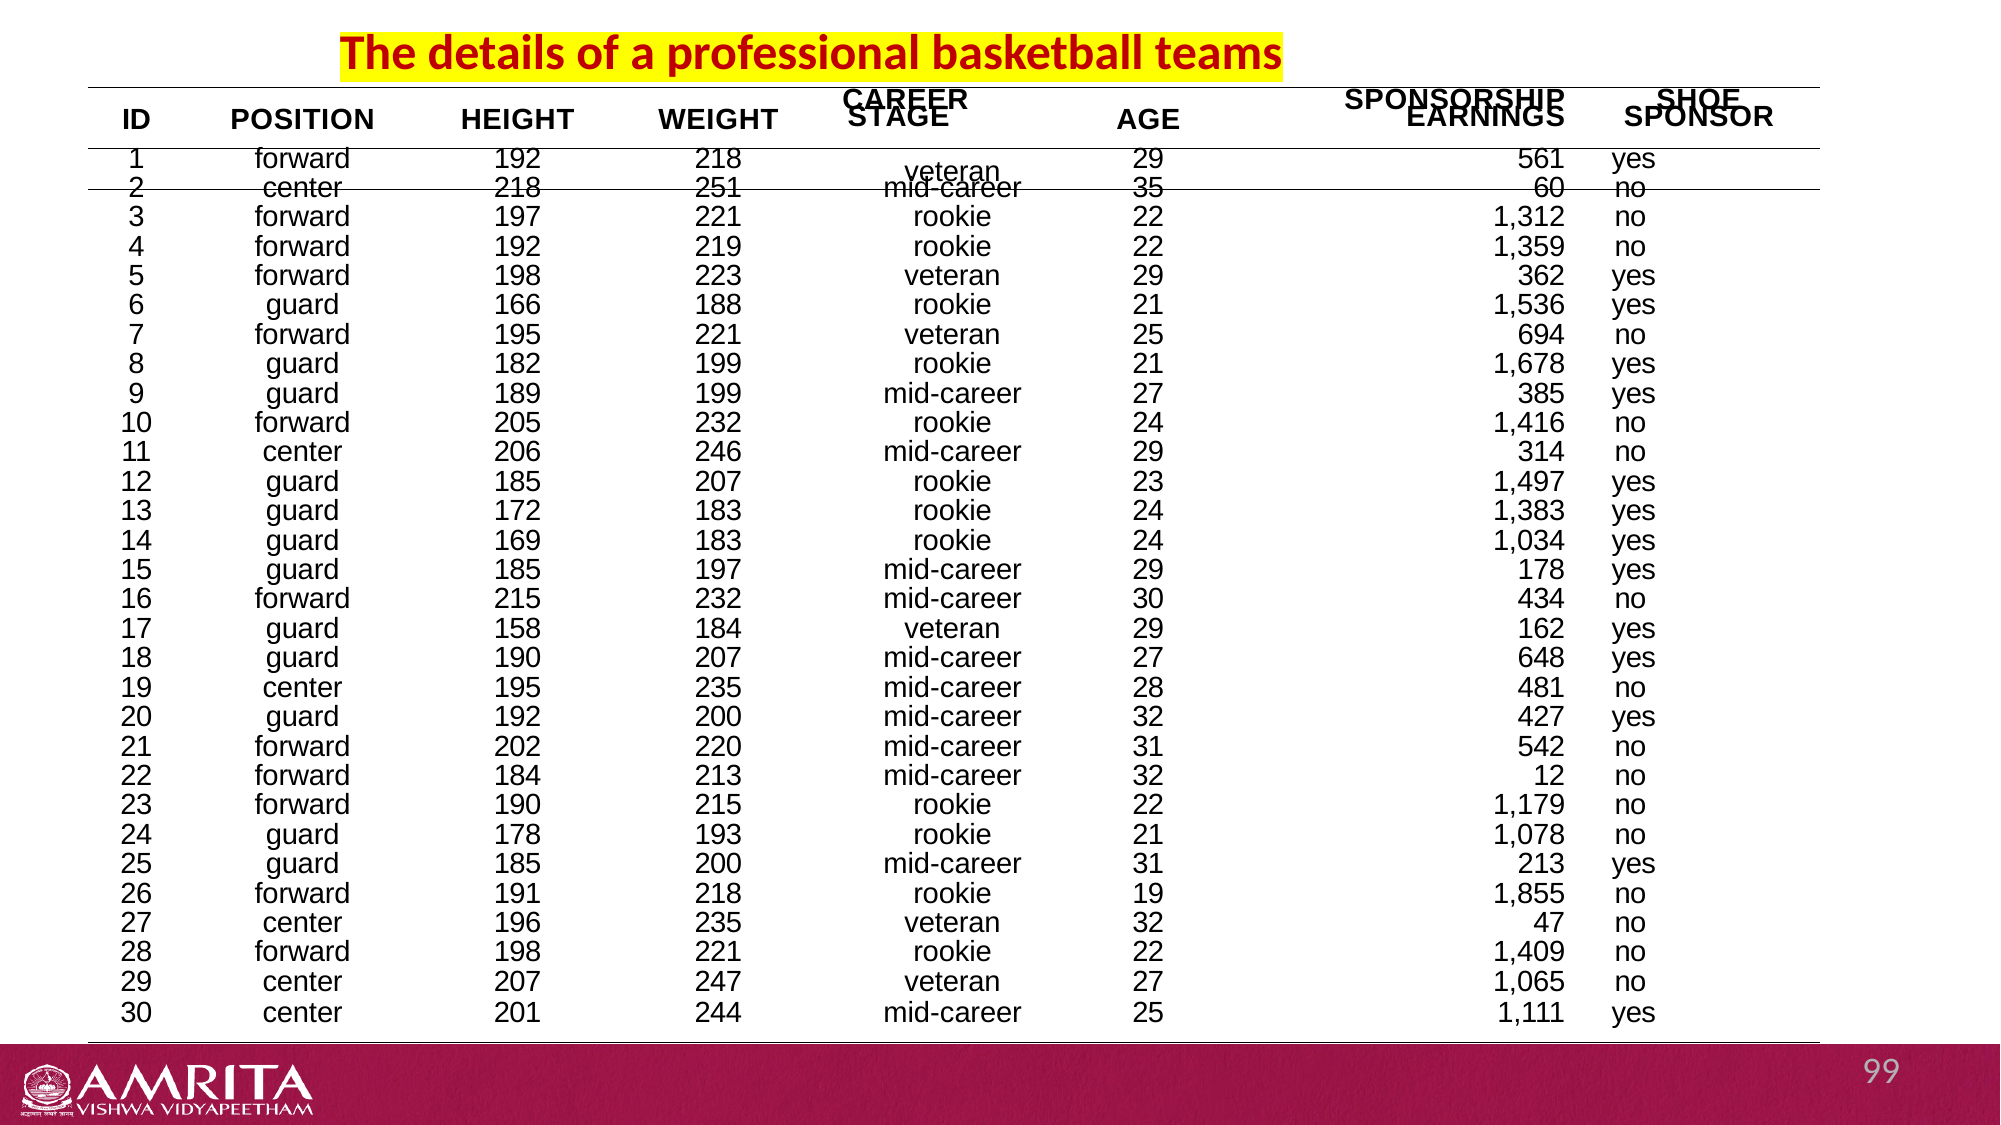

The details of a professional basketball teams
| ID | Position | Height | Weight | Career Stage | Age | Sponsorship Earnings | Shoe Sponsor |
| --- | --- | --- | --- | --- | --- | --- | --- |
| 1 | forward | 192 | 218 | veteran | 29 | 561 | yes |
| 2 | center | 218 | 251 | mid-career | 35 | 60 | no |
| 3 | forward | 197 | 221 | rookie | 22 | 1,312 | no |
| 4 | forward | 192 | 219 | rookie | 22 | 1,359 | no |
| 5 | forward | 198 | 223 | veteran | 29 | 362 | yes |
| 6 | guard | 166 | 188 | rookie | 21 | 1,536 | yes |
| 7 | forward | 195 | 221 | veteran | 25 | 694 | no |
| 8 | guard | 182 | 199 | rookie | 21 | 1,678 | yes |
| 9 | guard | 189 | 199 | mid-career | 27 | 385 | yes |
| 10 | forward | 205 | 232 | rookie | 24 | 1,416 | no |
| 11 | center | 206 | 246 | mid-career | 29 | 314 | no |
| 12 | guard | 185 | 207 | rookie | 23 | 1,497 | yes |
| 13 | guard | 172 | 183 | rookie | 24 | 1,383 | yes |
| 14 | guard | 169 | 183 | rookie | 24 | 1,034 | yes |
| 15 | guard | 185 | 197 | mid-career | 29 | 178 | yes |
| 16 | forward | 215 | 232 | mid-career | 30 | 434 | no |
| 17 | guard | 158 | 184 | veteran | 29 | 162 | yes |
| 18 | guard | 190 | 207 | mid-career | 27 | 648 | yes |
| 19 | center | 195 | 235 | mid-career | 28 | 481 | no |
| 20 | guard | 192 | 200 | mid-career | 32 | 427 | yes |
| 21 | forward | 202 | 220 | mid-career | 31 | 542 | no |
| 22 | forward | 184 | 213 | mid-career | 32 | 12 | no |
| 23 | forward | 190 | 215 | rookie | 22 | 1,179 | no |
| 24 | guard | 178 | 193 | rookie | 21 | 1,078 | no |
| 25 | guard | 185 | 200 | mid-career | 31 | 213 | yes |
| 26 | forward | 191 | 218 | rookie | 19 | 1,855 | no |
| 27 | center | 196 | 235 | veteran | 32 | 47 | no |
| 28 | forward | 198 | 221 | rookie | 22 | 1,409 | no |
| 29 | center | 207 | 247 | veteran | 27 | 1,065 | no |
| 30 | center | 201 | 244 | mid-career | 25 | 1,111 | yes |
99